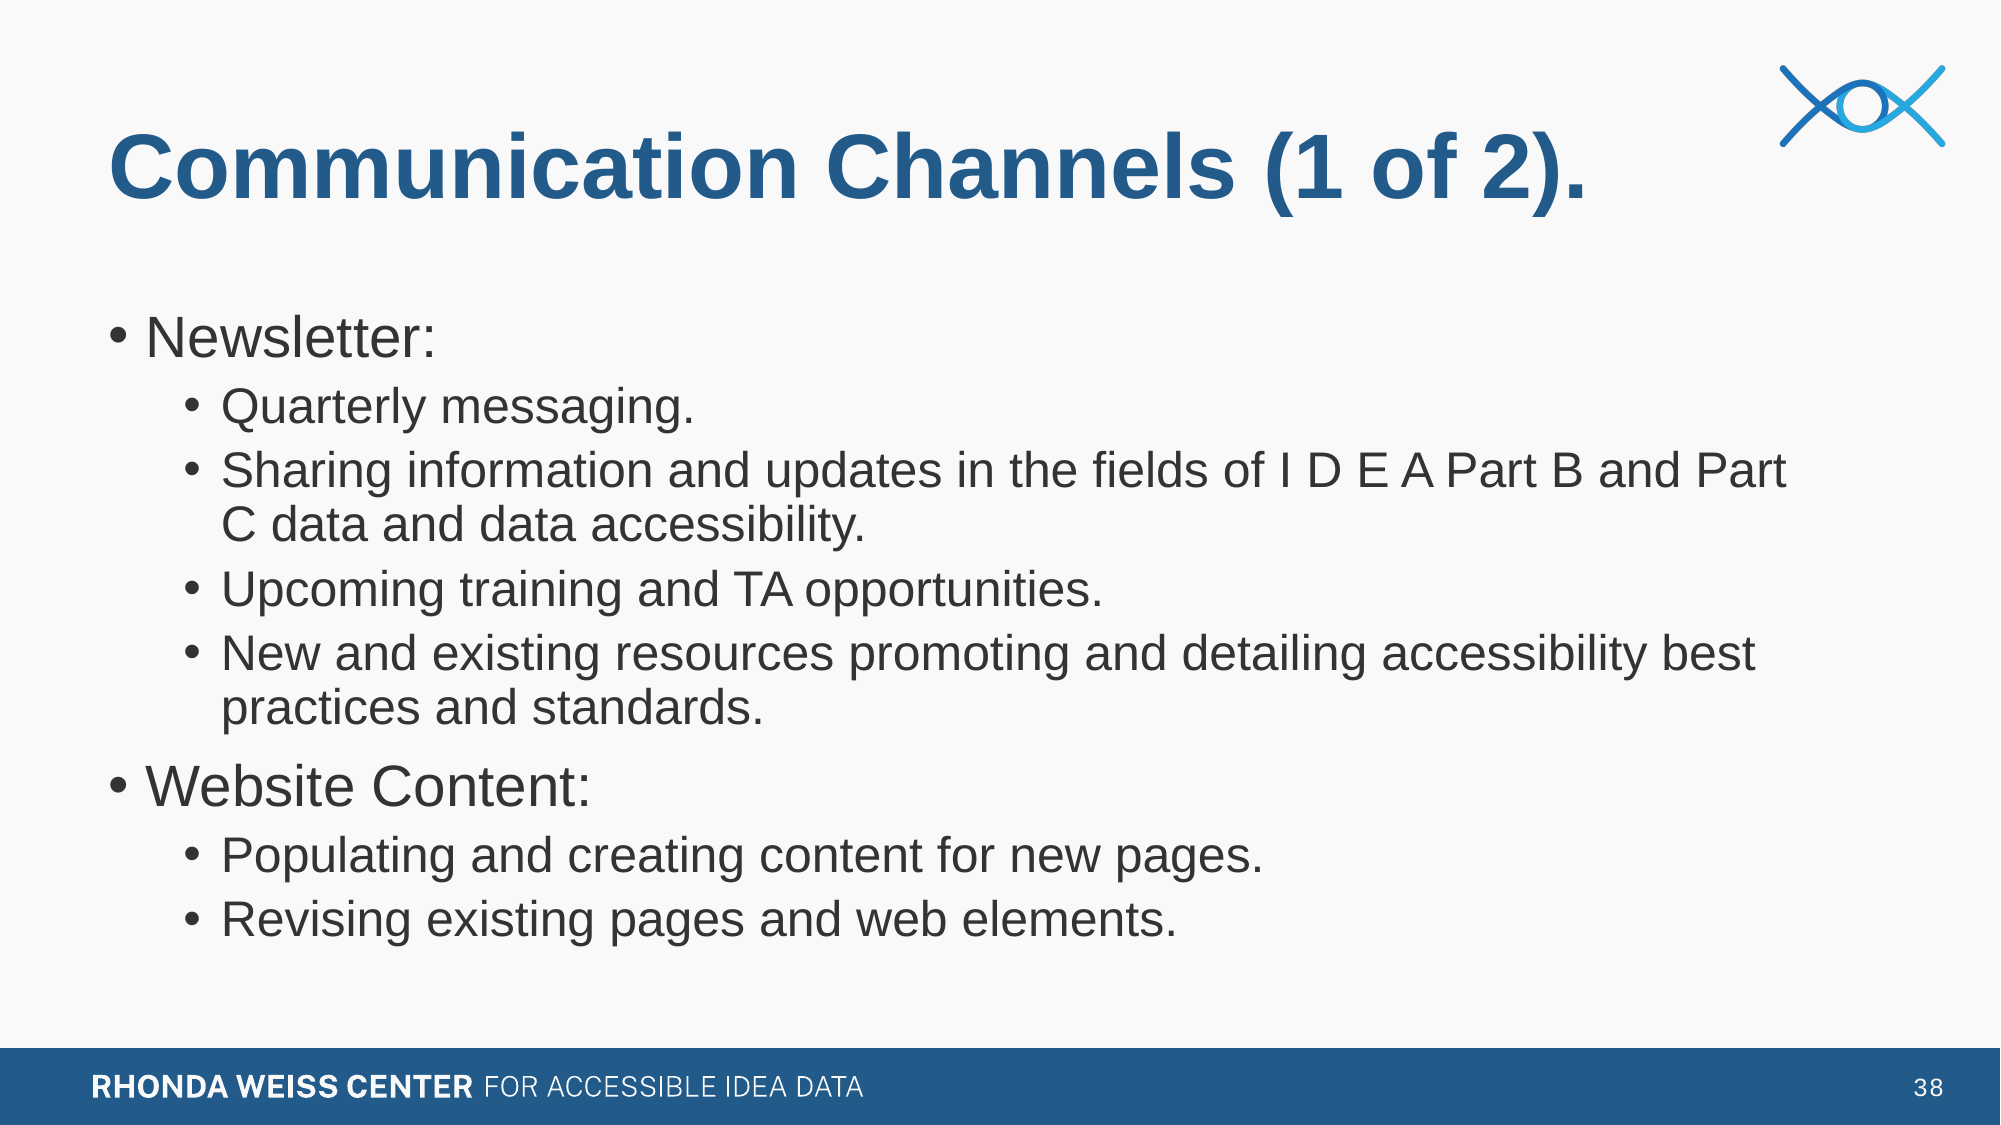

# Communication Channels (1 of 2).
Newsletter:
Quarterly messaging.
Sharing information and updates in the fields of I D E A Part B and Part C data and data accessibility.
Upcoming training and TA opportunities.
New and existing resources promoting and detailing accessibility best practices and standards.
Website Content:
Populating and creating content for new pages.
Revising existing pages and web elements.